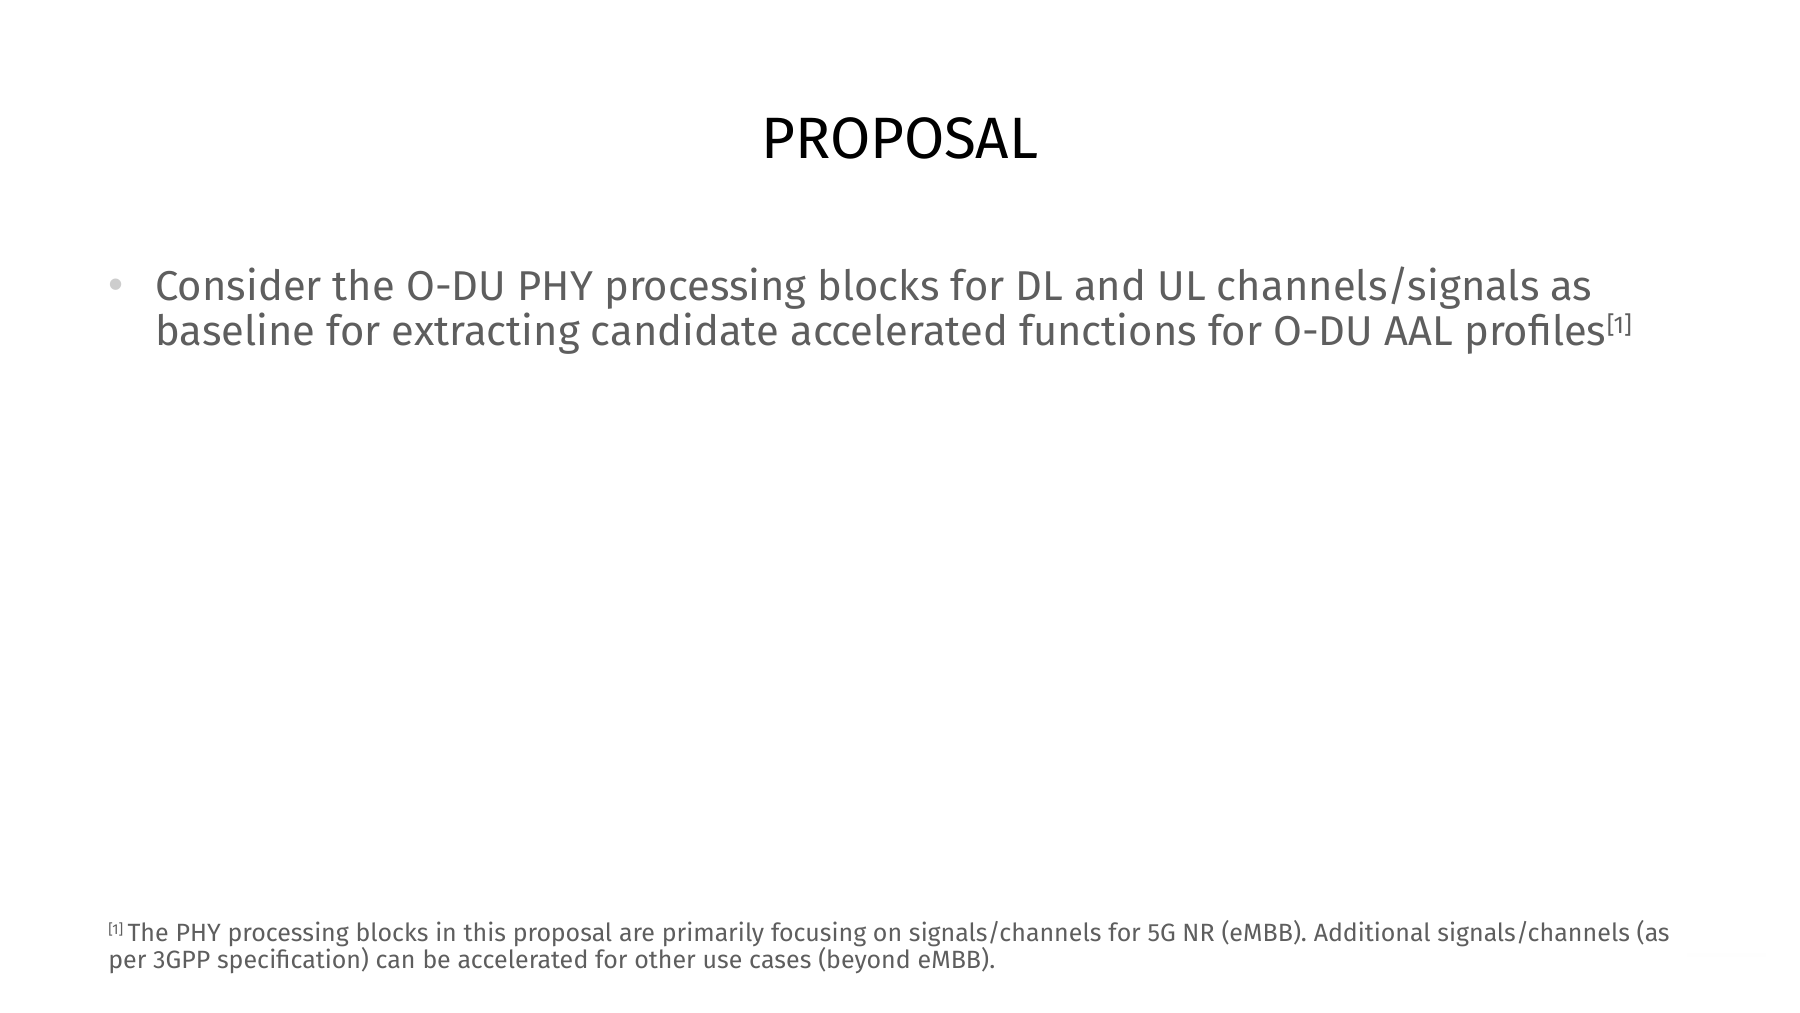

# proposal
Consider the O-DU PHY processing blocks for DL and UL channels/signals as baseline for extracting candidate accelerated functions for O-DU AAL profiles[1]

[1] The PHY processing blocks in this proposal are primarily focusing on signals/channels for 5G NR (eMBB). Additional signals/channels (as per 3GPP specification) can be accelerated for other use cases (beyond eMBB).